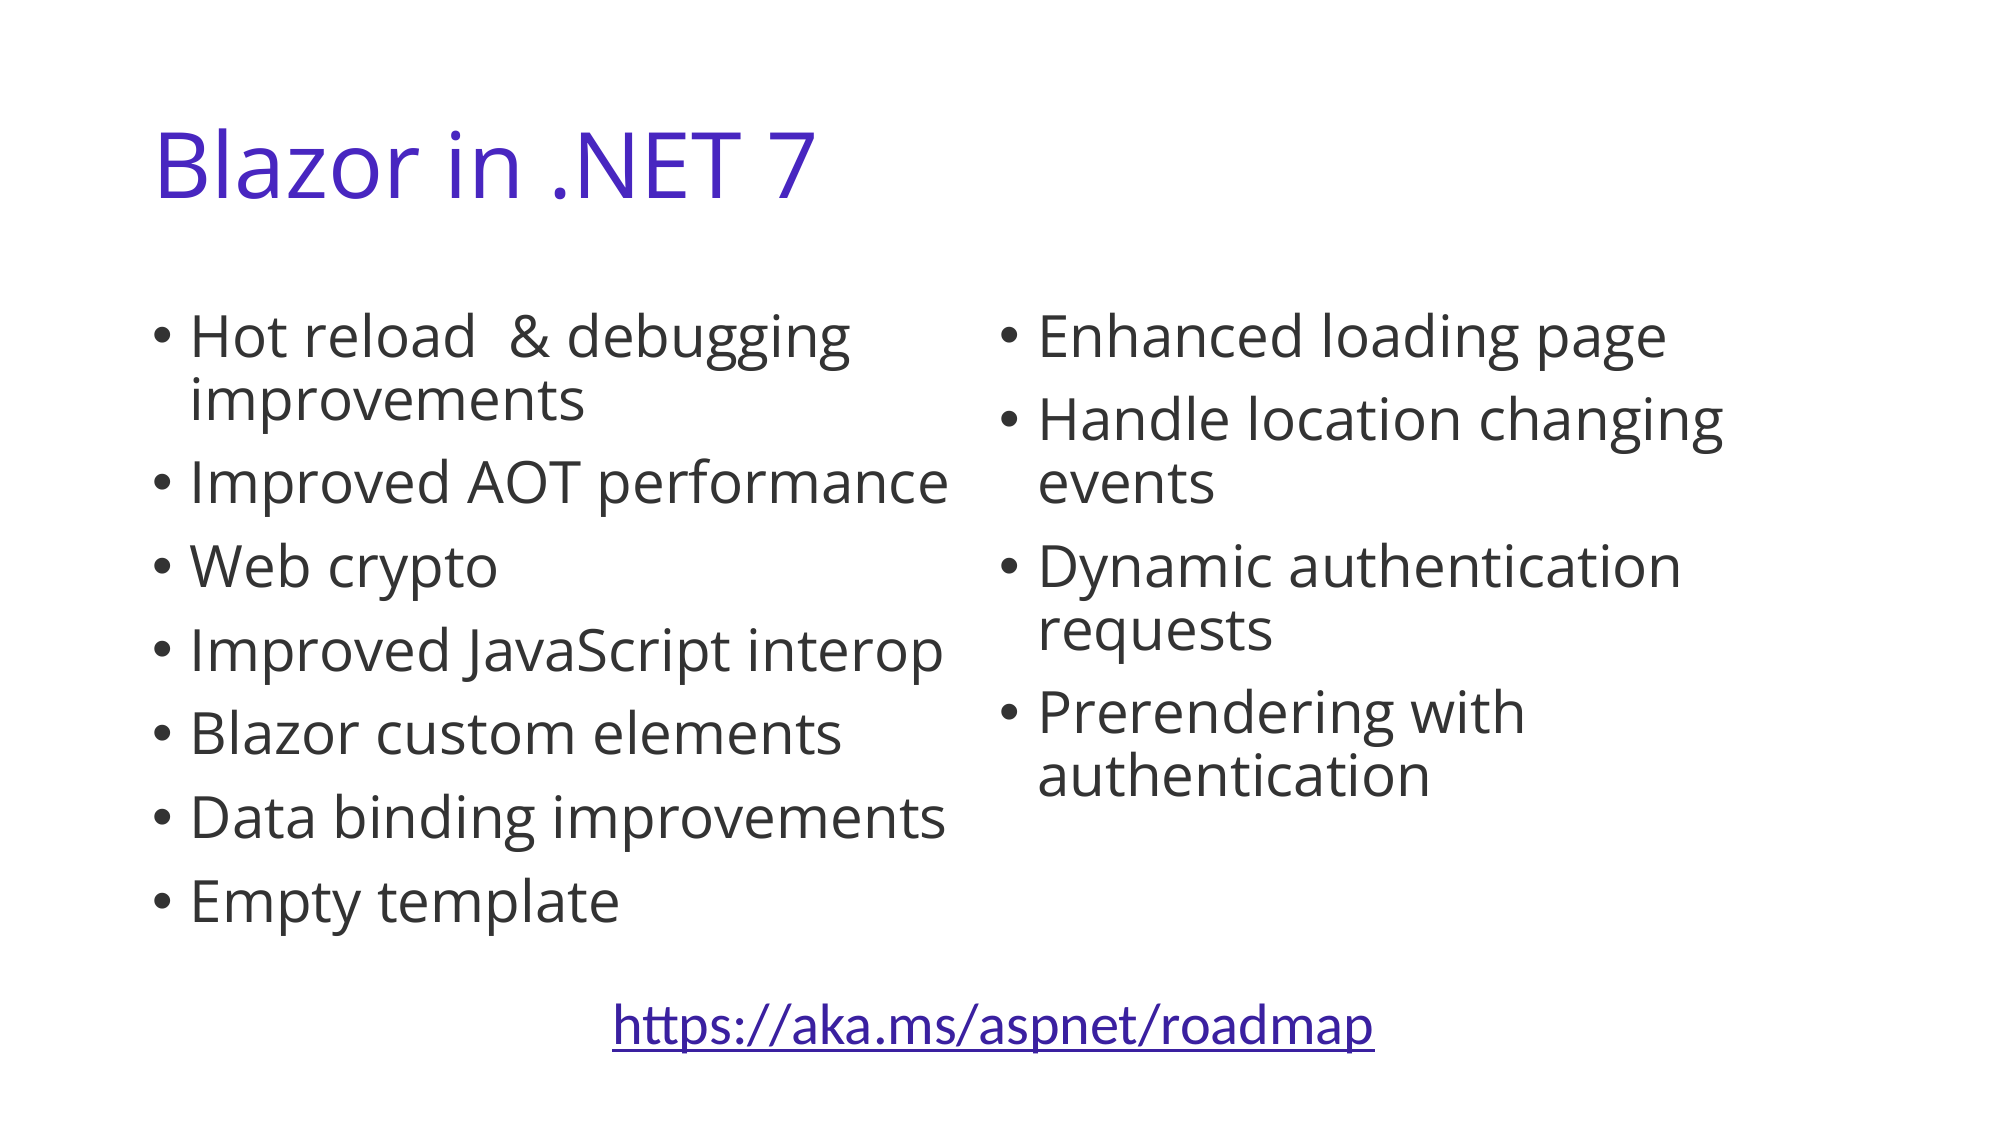

# Blazor in .NET 7
Hot reload  & debugging improvements
Improved AOT performance
Web crypto
Improved JavaScript interop
Blazor custom elements
Data binding improvements
Empty template
Enhanced loading page
Handle location changing events
Dynamic authentication requests
Prerendering with authentication

https://aka.ms/aspnet/roadmap